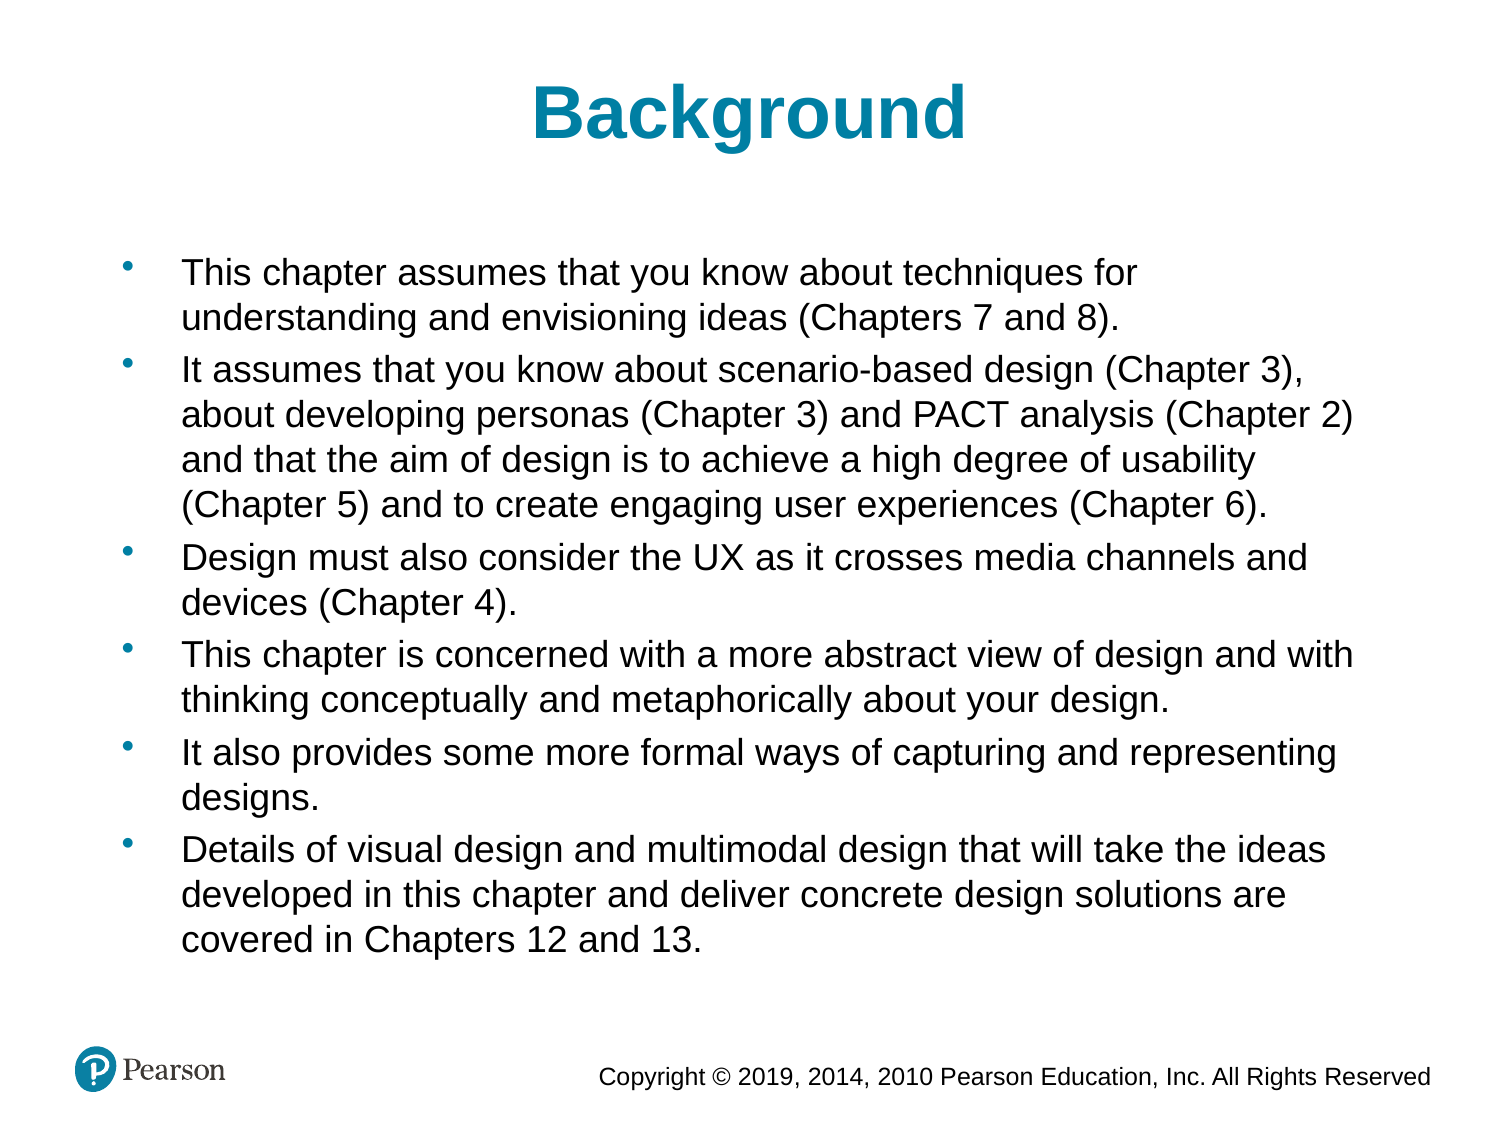

Background
This chapter assumes that you know about techniques for understanding and envisioning ideas (Chapters 7 and 8).
It assumes that you know about scenario-based design (Chapter 3), about developing personas (Chapter 3) and PACT analysis (Chapter 2) and that the aim of design is to achieve a high degree of usability (Chapter 5) and to create engaging user experiences (Chapter 6).
Design must also consider the UX as it crosses media channels and devices (Chapter 4).
This chapter is concerned with a more abstract view of design and with thinking conceptually and metaphorically about your design.
It also provides some more formal ways of capturing and representing designs.
Details of visual design and multimodal design that will take the ideas developed in this chapter and deliver concrete design solutions are covered in Chapters 12 and 13.